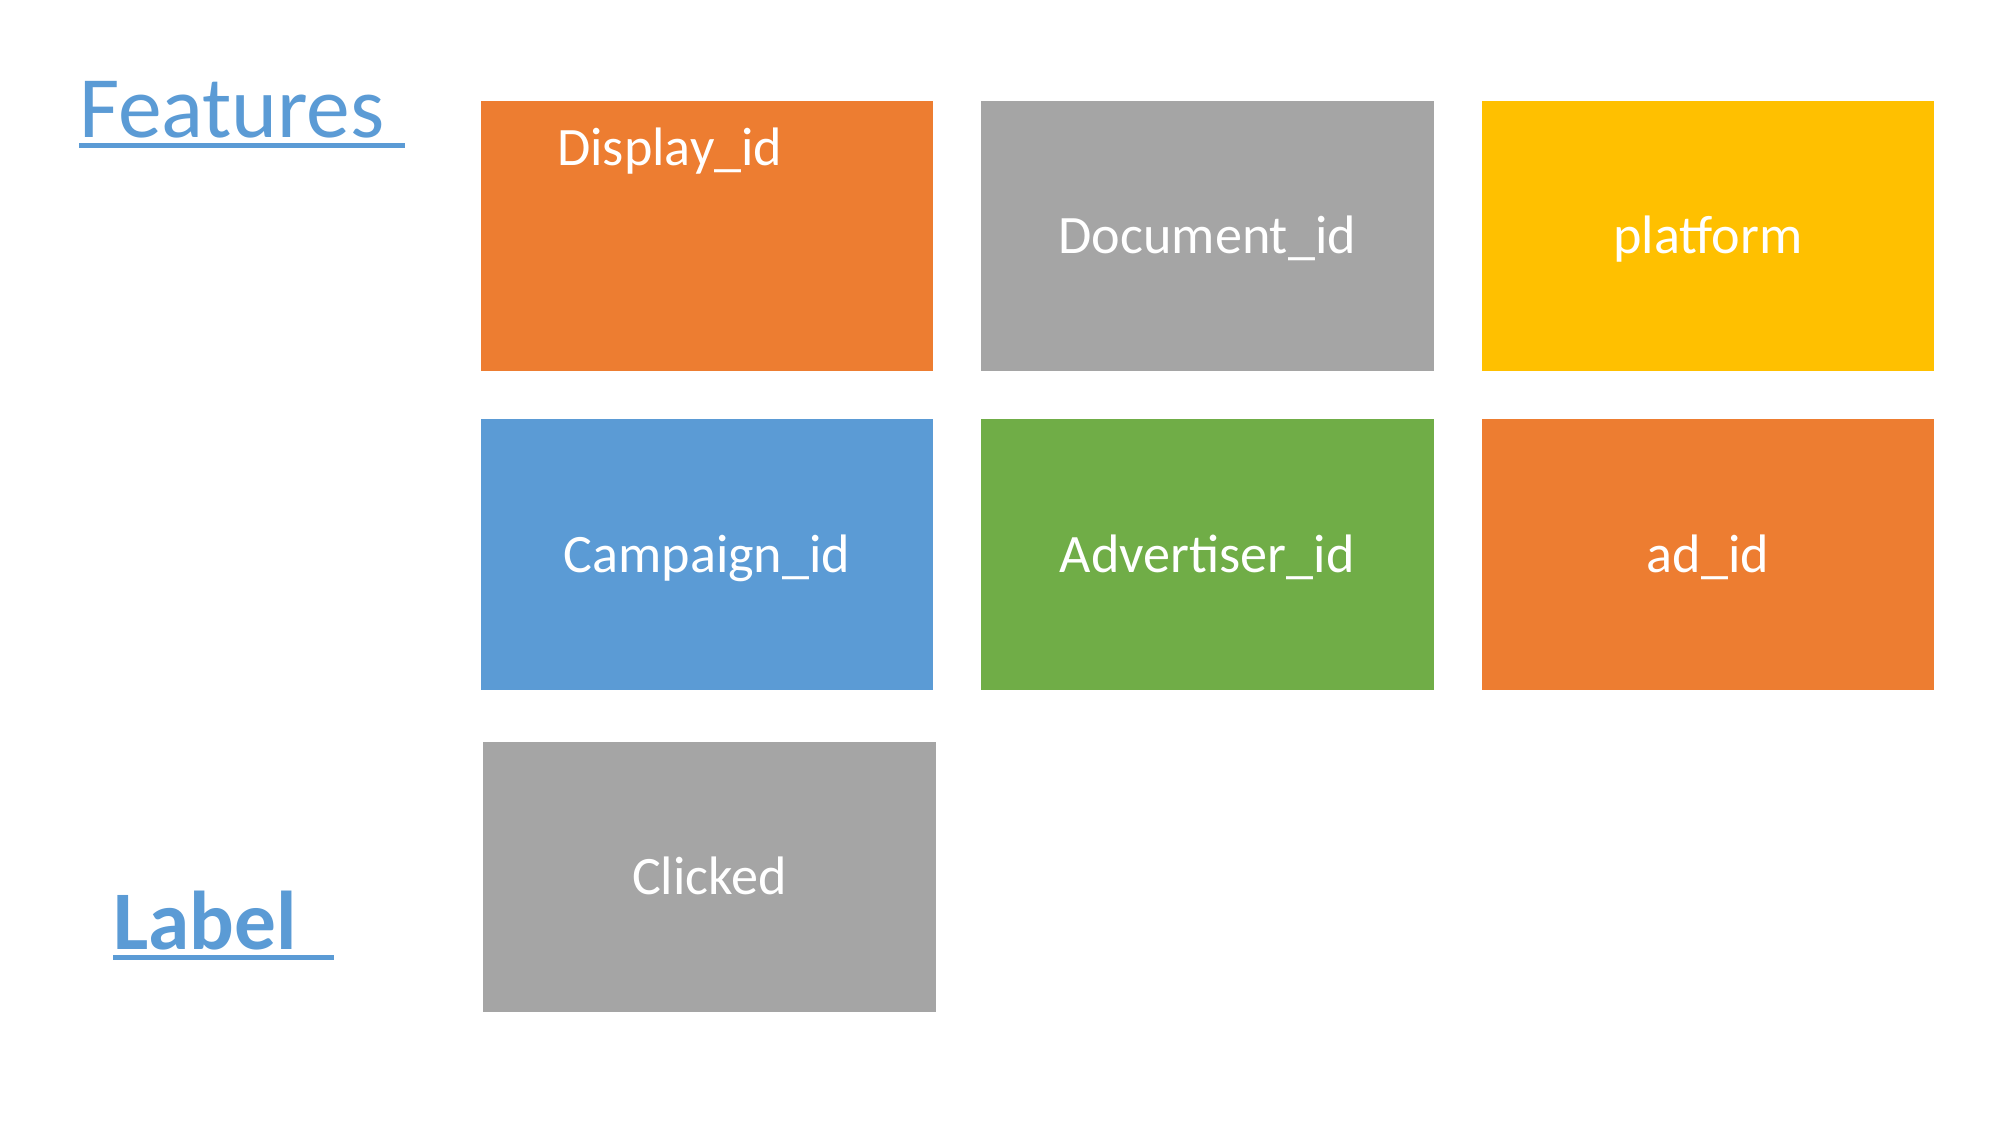

Display_id
Document_id
platform
Campaign_id
Advertiser_id
ad_id
Clicked
# Features
Label